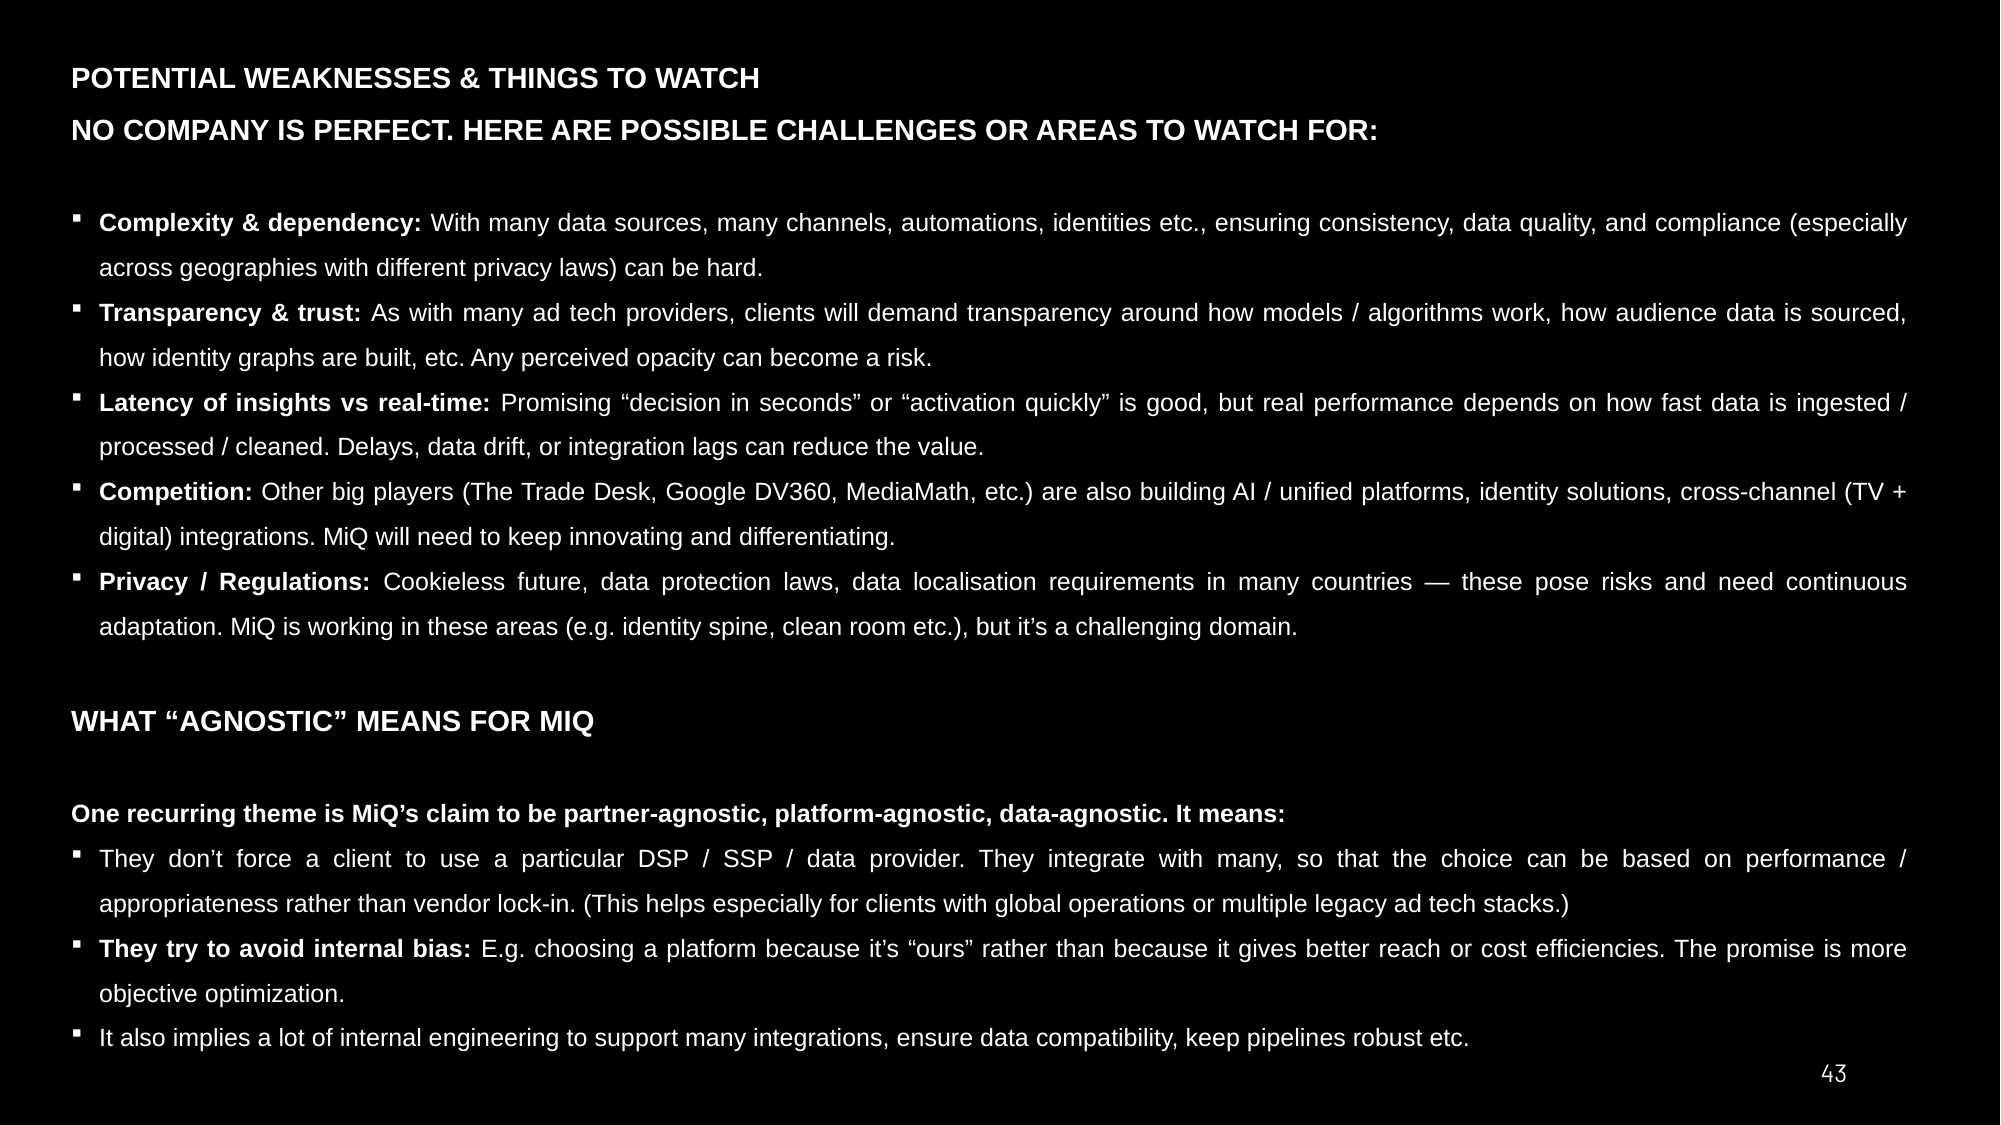

POTENTIAL WEAKNESSES & THINGS TO WATCH
NO COMPANY IS PERFECT. HERE ARE POSSIBLE CHALLENGES OR AREAS TO WATCH FOR:

Complexity & dependency: With many data sources, many channels, automations, identities etc., ensuring consistency, data quality, and compliance (especially across geographies with different privacy laws) can be hard.
Transparency & trust: As with many ad tech providers, clients will demand transparency around how models / algorithms work, how audience data is sourced, how identity graphs are built, etc. Any perceived opacity can become a risk.
Latency of insights vs real-time: Promising “decision in seconds” or “activation quickly” is good, but real performance depends on how fast data is ingested / processed / cleaned. Delays, data drift, or integration lags can reduce the value.
Competition: Other big players (The Trade Desk, Google DV360, MediaMath, etc.) are also building AI / unified platforms, identity solutions, cross-channel (TV + digital) integrations. MiQ will need to keep innovating and differentiating.
Privacy / Regulations: Cookieless future, data protection laws, data localisation requirements in many countries — these pose risks and need continuous adaptation. MiQ is working in these areas (e.g. identity spine, clean room etc.), but it’s a challenging domain.

WHAT “AGNOSTIC” MEANS FOR MIQ

One recurring theme is MiQ’s claim to be partner-agnostic, platform-agnostic, data-agnostic. It means:
They don’t force a client to use a particular DSP / SSP / data provider. They integrate with many, so that the choice can be based on performance / appropriateness rather than vendor lock-in. (This helps especially for clients with global operations or multiple legacy ad tech stacks.)
They try to avoid internal bias: E.g. choosing a platform because it’s “ours” rather than because it gives better reach or cost efficiencies. The promise is more objective optimization.
It also implies a lot of internal engineering to support many integrations, ensure data compatibility, keep pipelines robust etc.
43